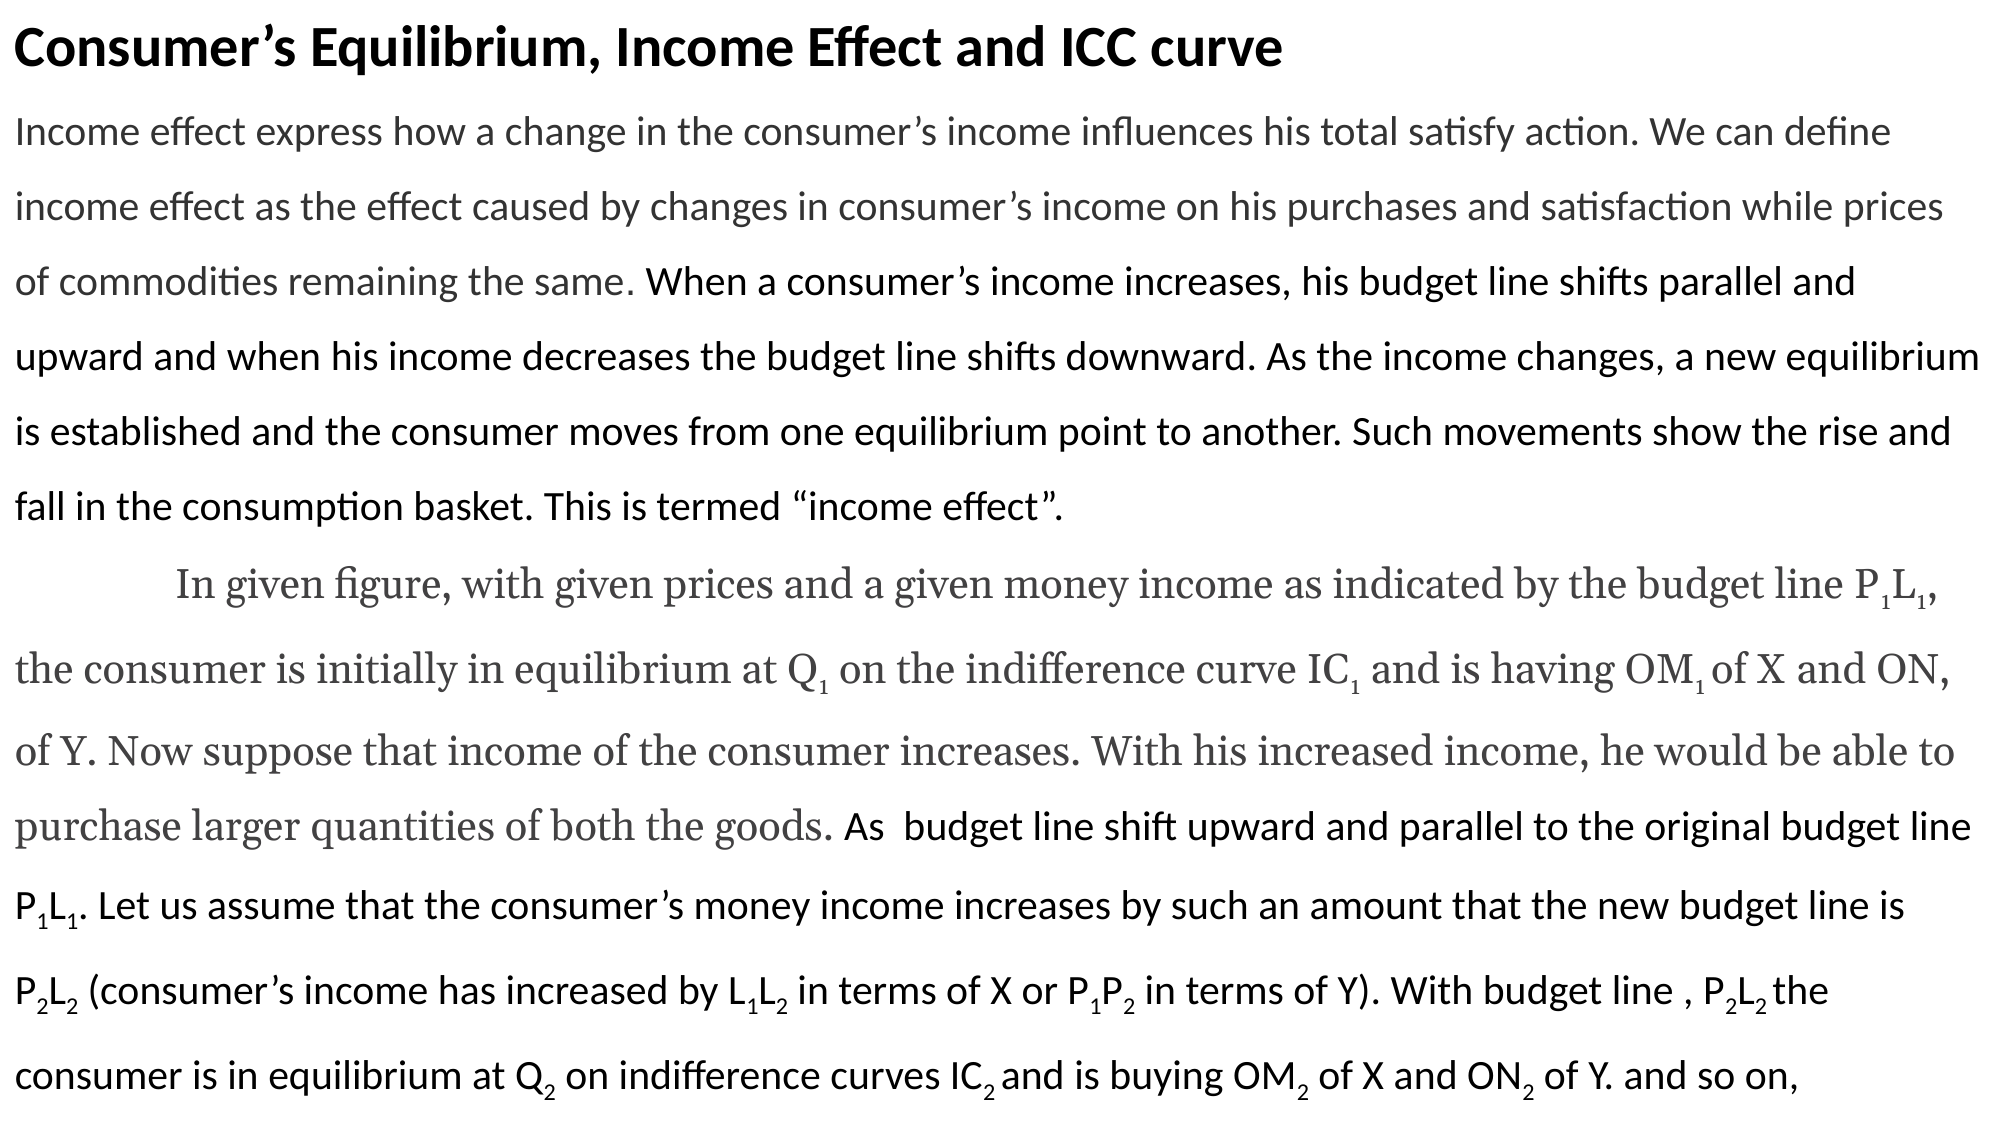

Consumer’s Equilibrium, Income Effect and ICC curve
Income effect express how a change in the consumer’s income influences his total satisfy action. We can define income effect as the effect caused by changes in consumer’s income on his purchases and satisfaction while prices of commodities remaining the same. When a consumer’s income increases, his budget line shifts parallel and upward and when his income decreases the budget line shifts downward. As the income changes, a new equilibrium is established and the consumer moves from one equilibrium point to another. Such movements show the rise and fall in the consumption basket. This is termed “income effect”.
                In given figure, with given prices and a given money income as indicated by the budget line P1L1, the consumer is initially in equilibrium at Q1 on the indifference curve IC1 and is having OM1 of X and ON, of Y. Now suppose that income of the consumer increases. With his increased income, he would be able to purchase larger quantities of both the goods. As  budget line shift upward and parallel to the original budget line P1L1. Let us assume that the consumer’s money income increases by such an amount that the new budget line is P2L2 (consumer’s income has increased by L1L2 in terms of X or P1P2 in terms of Y). With budget line , P2L2 the consumer is in equilibrium at Q2 on indifference curves IC2 and is buying OM2 of X and ON2 of Y. and so on,